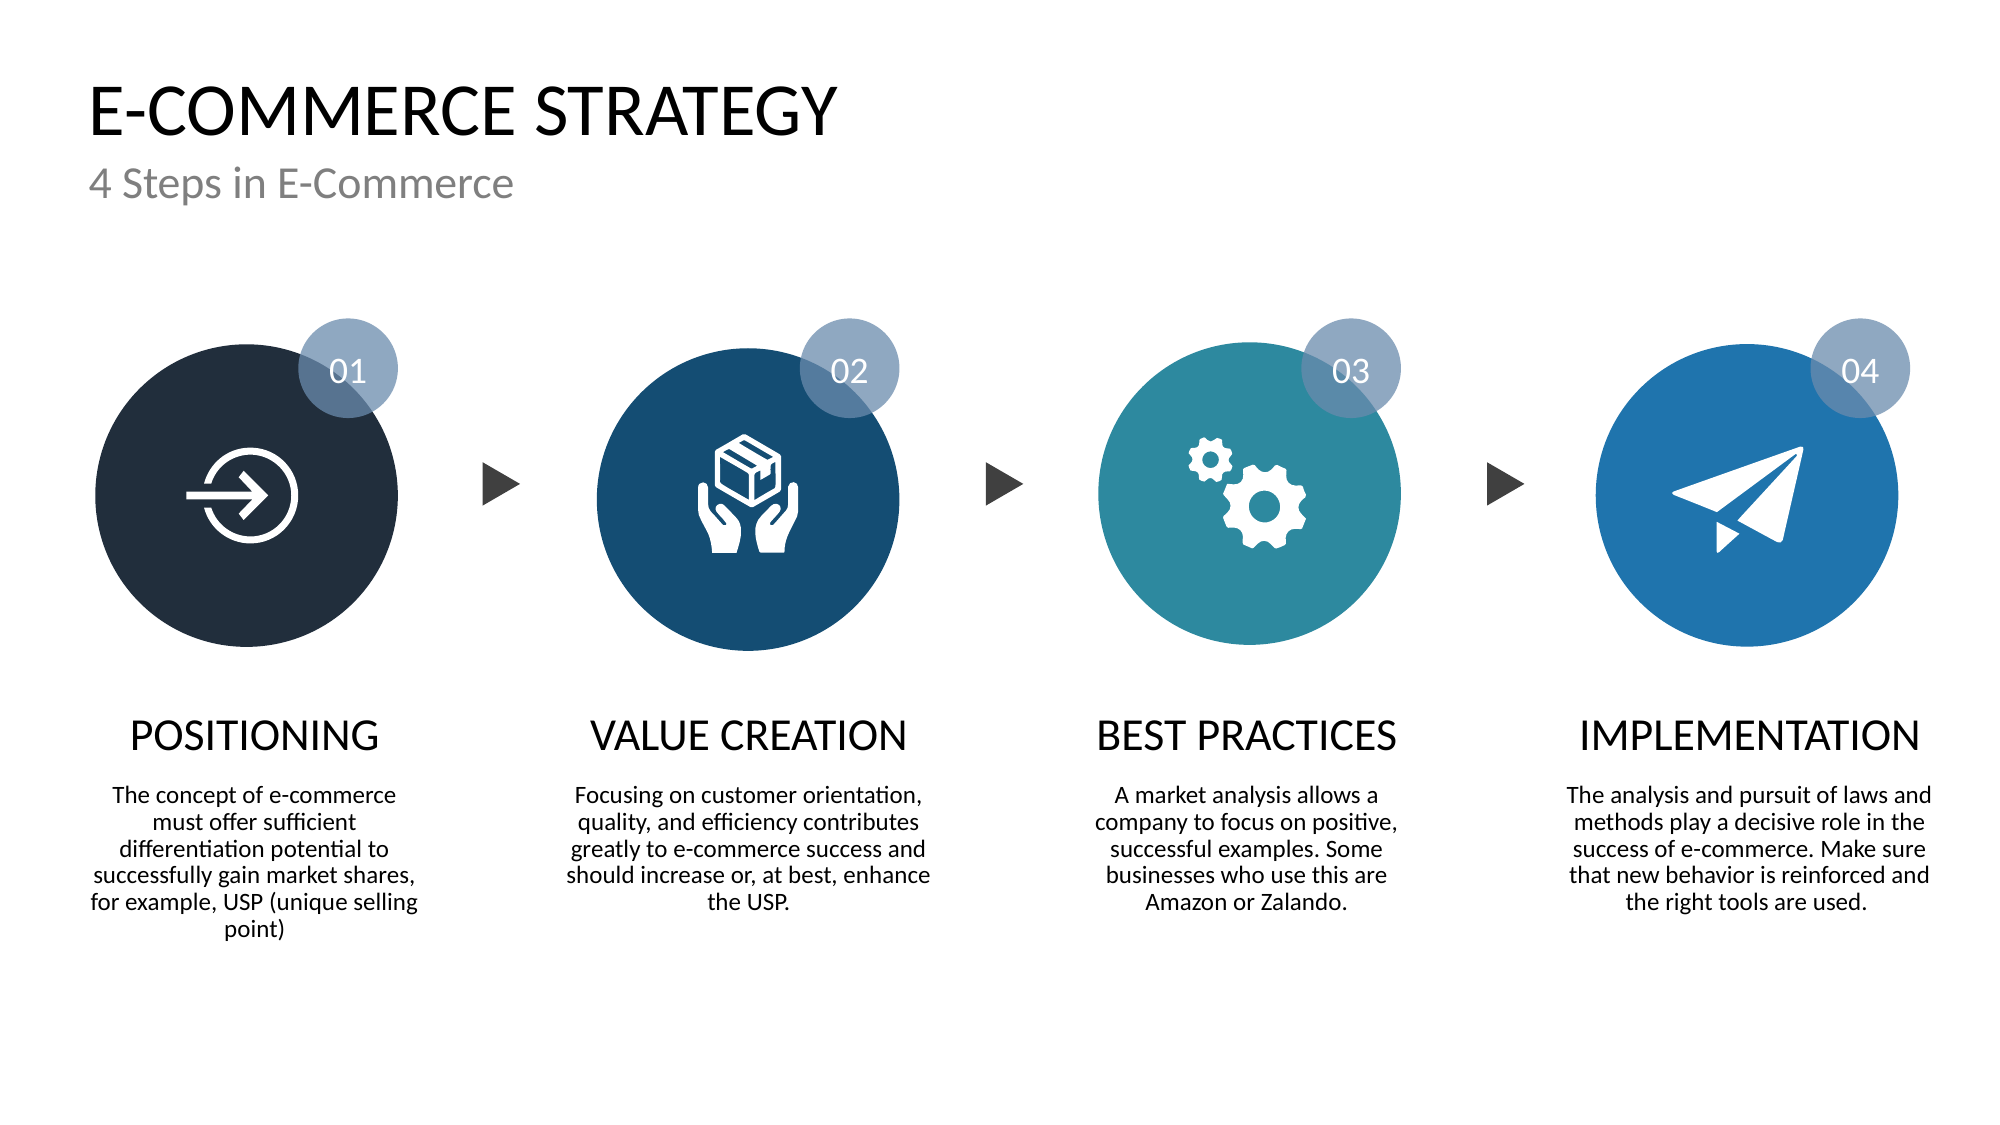

# E-COMMERCE STRATEGY
4 Steps in E-Commerce
01

02

03

04

POSITIONING
The concept of e-commerce must offer sufficient differentiation potential to successfully gain market shares, for example, USP (unique selling point)
VALUE CREATION
Focusing on customer orientation, quality, and efficiency contributes greatly to e-commerce success and should increase or, at best, enhance the USP.
BEST PRACTICES
A market analysis allows a company to focus on positive, successful examples. Some businesses who use this are Amazon or Zalando.
IMPLEMENTATION
The analysis and pursuit of laws and methods play a decisive role in the success of e-commerce. Make sure that new behavior is reinforced and the right tools are used.